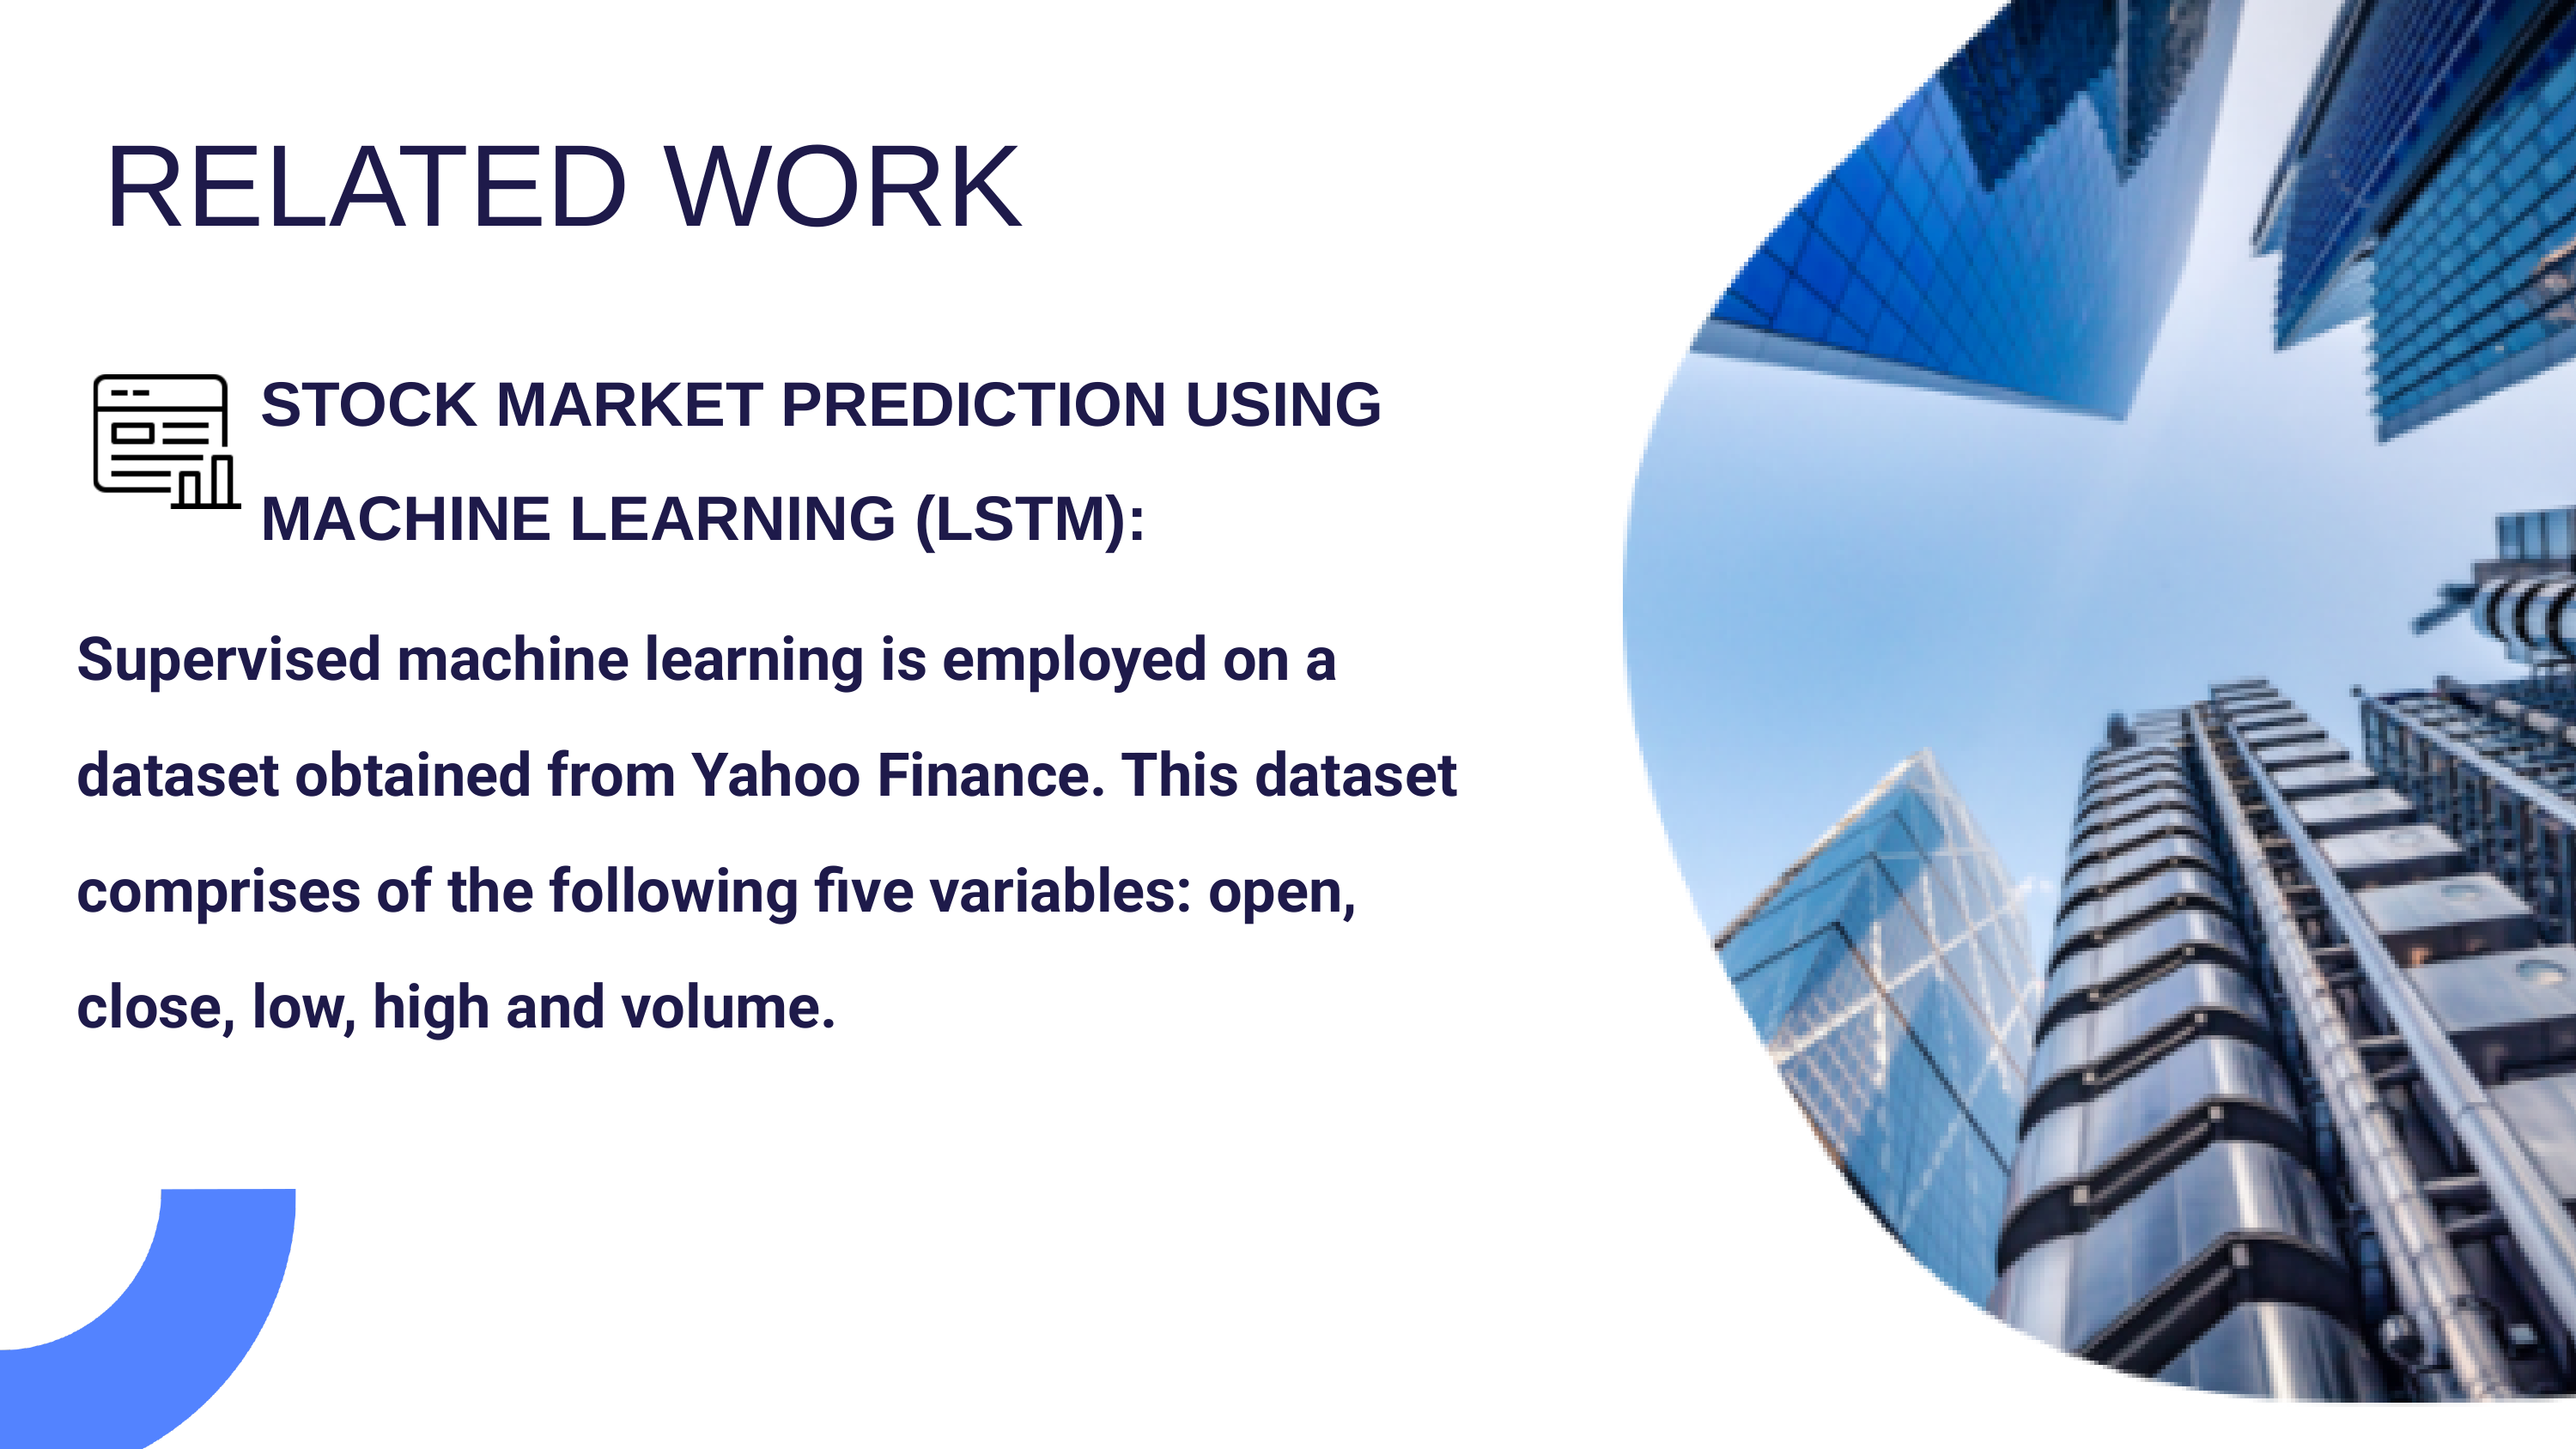

RELATED WORK
STOCK MARKET PREDICTION USING MACHINE LEARNING (LSTM):

Supervised machine learning is employed on a dataset obtained from Yahoo Finance. This dataset comprises of the following five variables: open, close, low, high and volume.